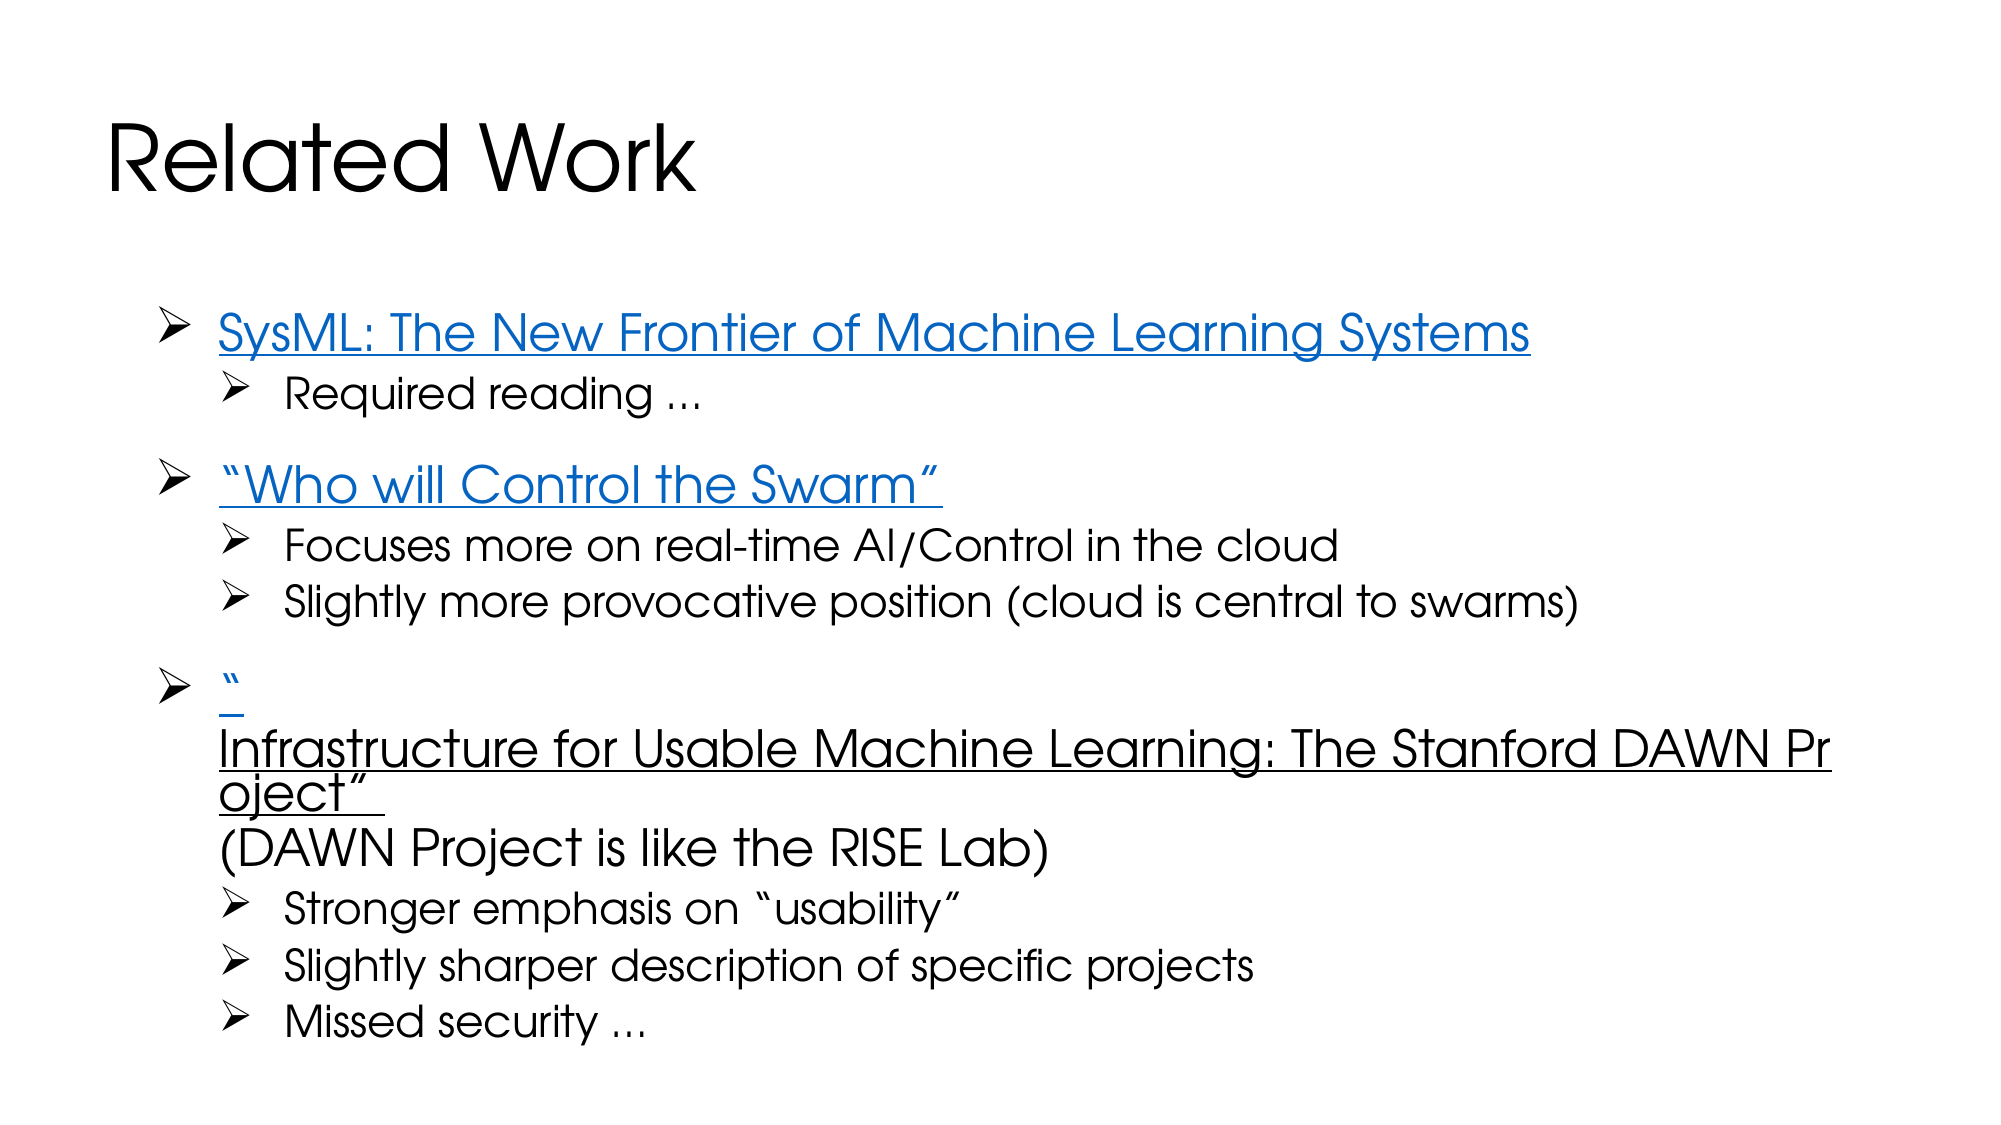

# Related Work
SysML: The New Frontier of Machine Learning Systems
Required reading …
“Who will Control the Swarm”
Focuses more on real-time AI/Control in the cloud
Slightly more provocative position (cloud is central to swarms)
“Infrastructure for Usable Machine Learning: The Stanford DAWN Project” (DAWN Project is like the RISE Lab)
Stronger emphasis on “usability”
Slightly sharper description of specific projects
Missed security …